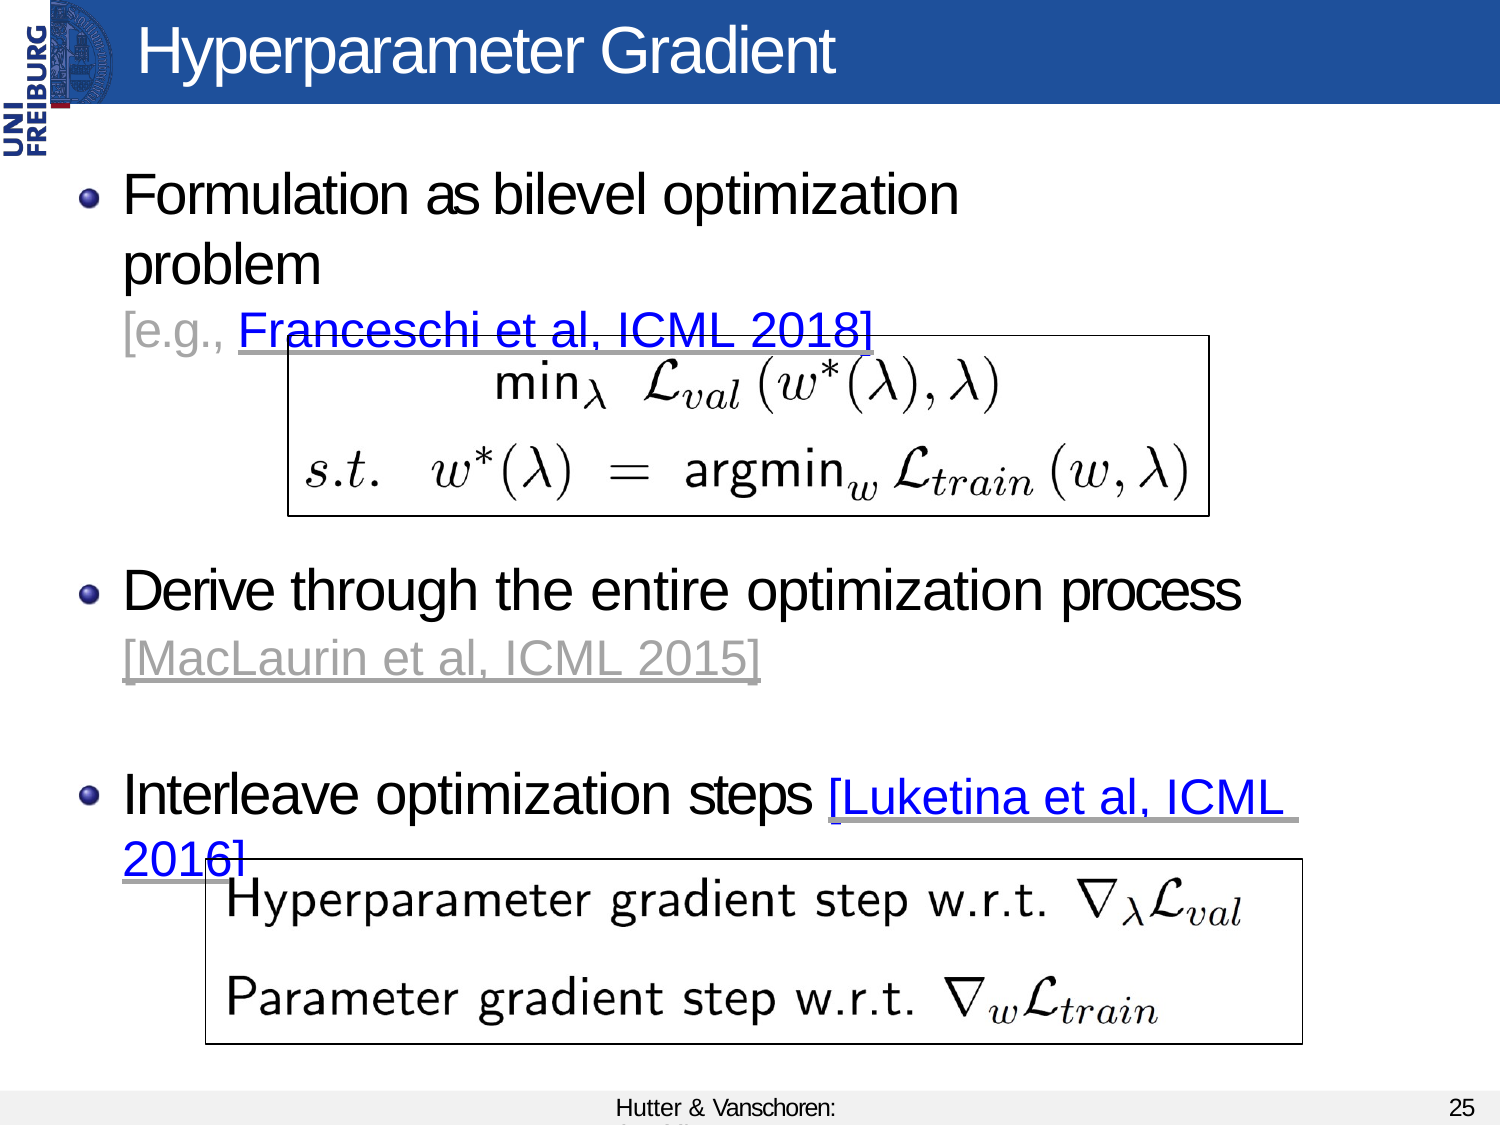

# Hyperparameter Gradient Descent
Formulation as bilevel optimization problem
[e.g., Franceschi et al, ICML 2018]

Derive through the entire optimization process
[MacLaurin et al, ICML 2015]

Interleave optimization steps [Luketina et al, ICML 2016]

Hutter & Vanschoren: AutoML
25